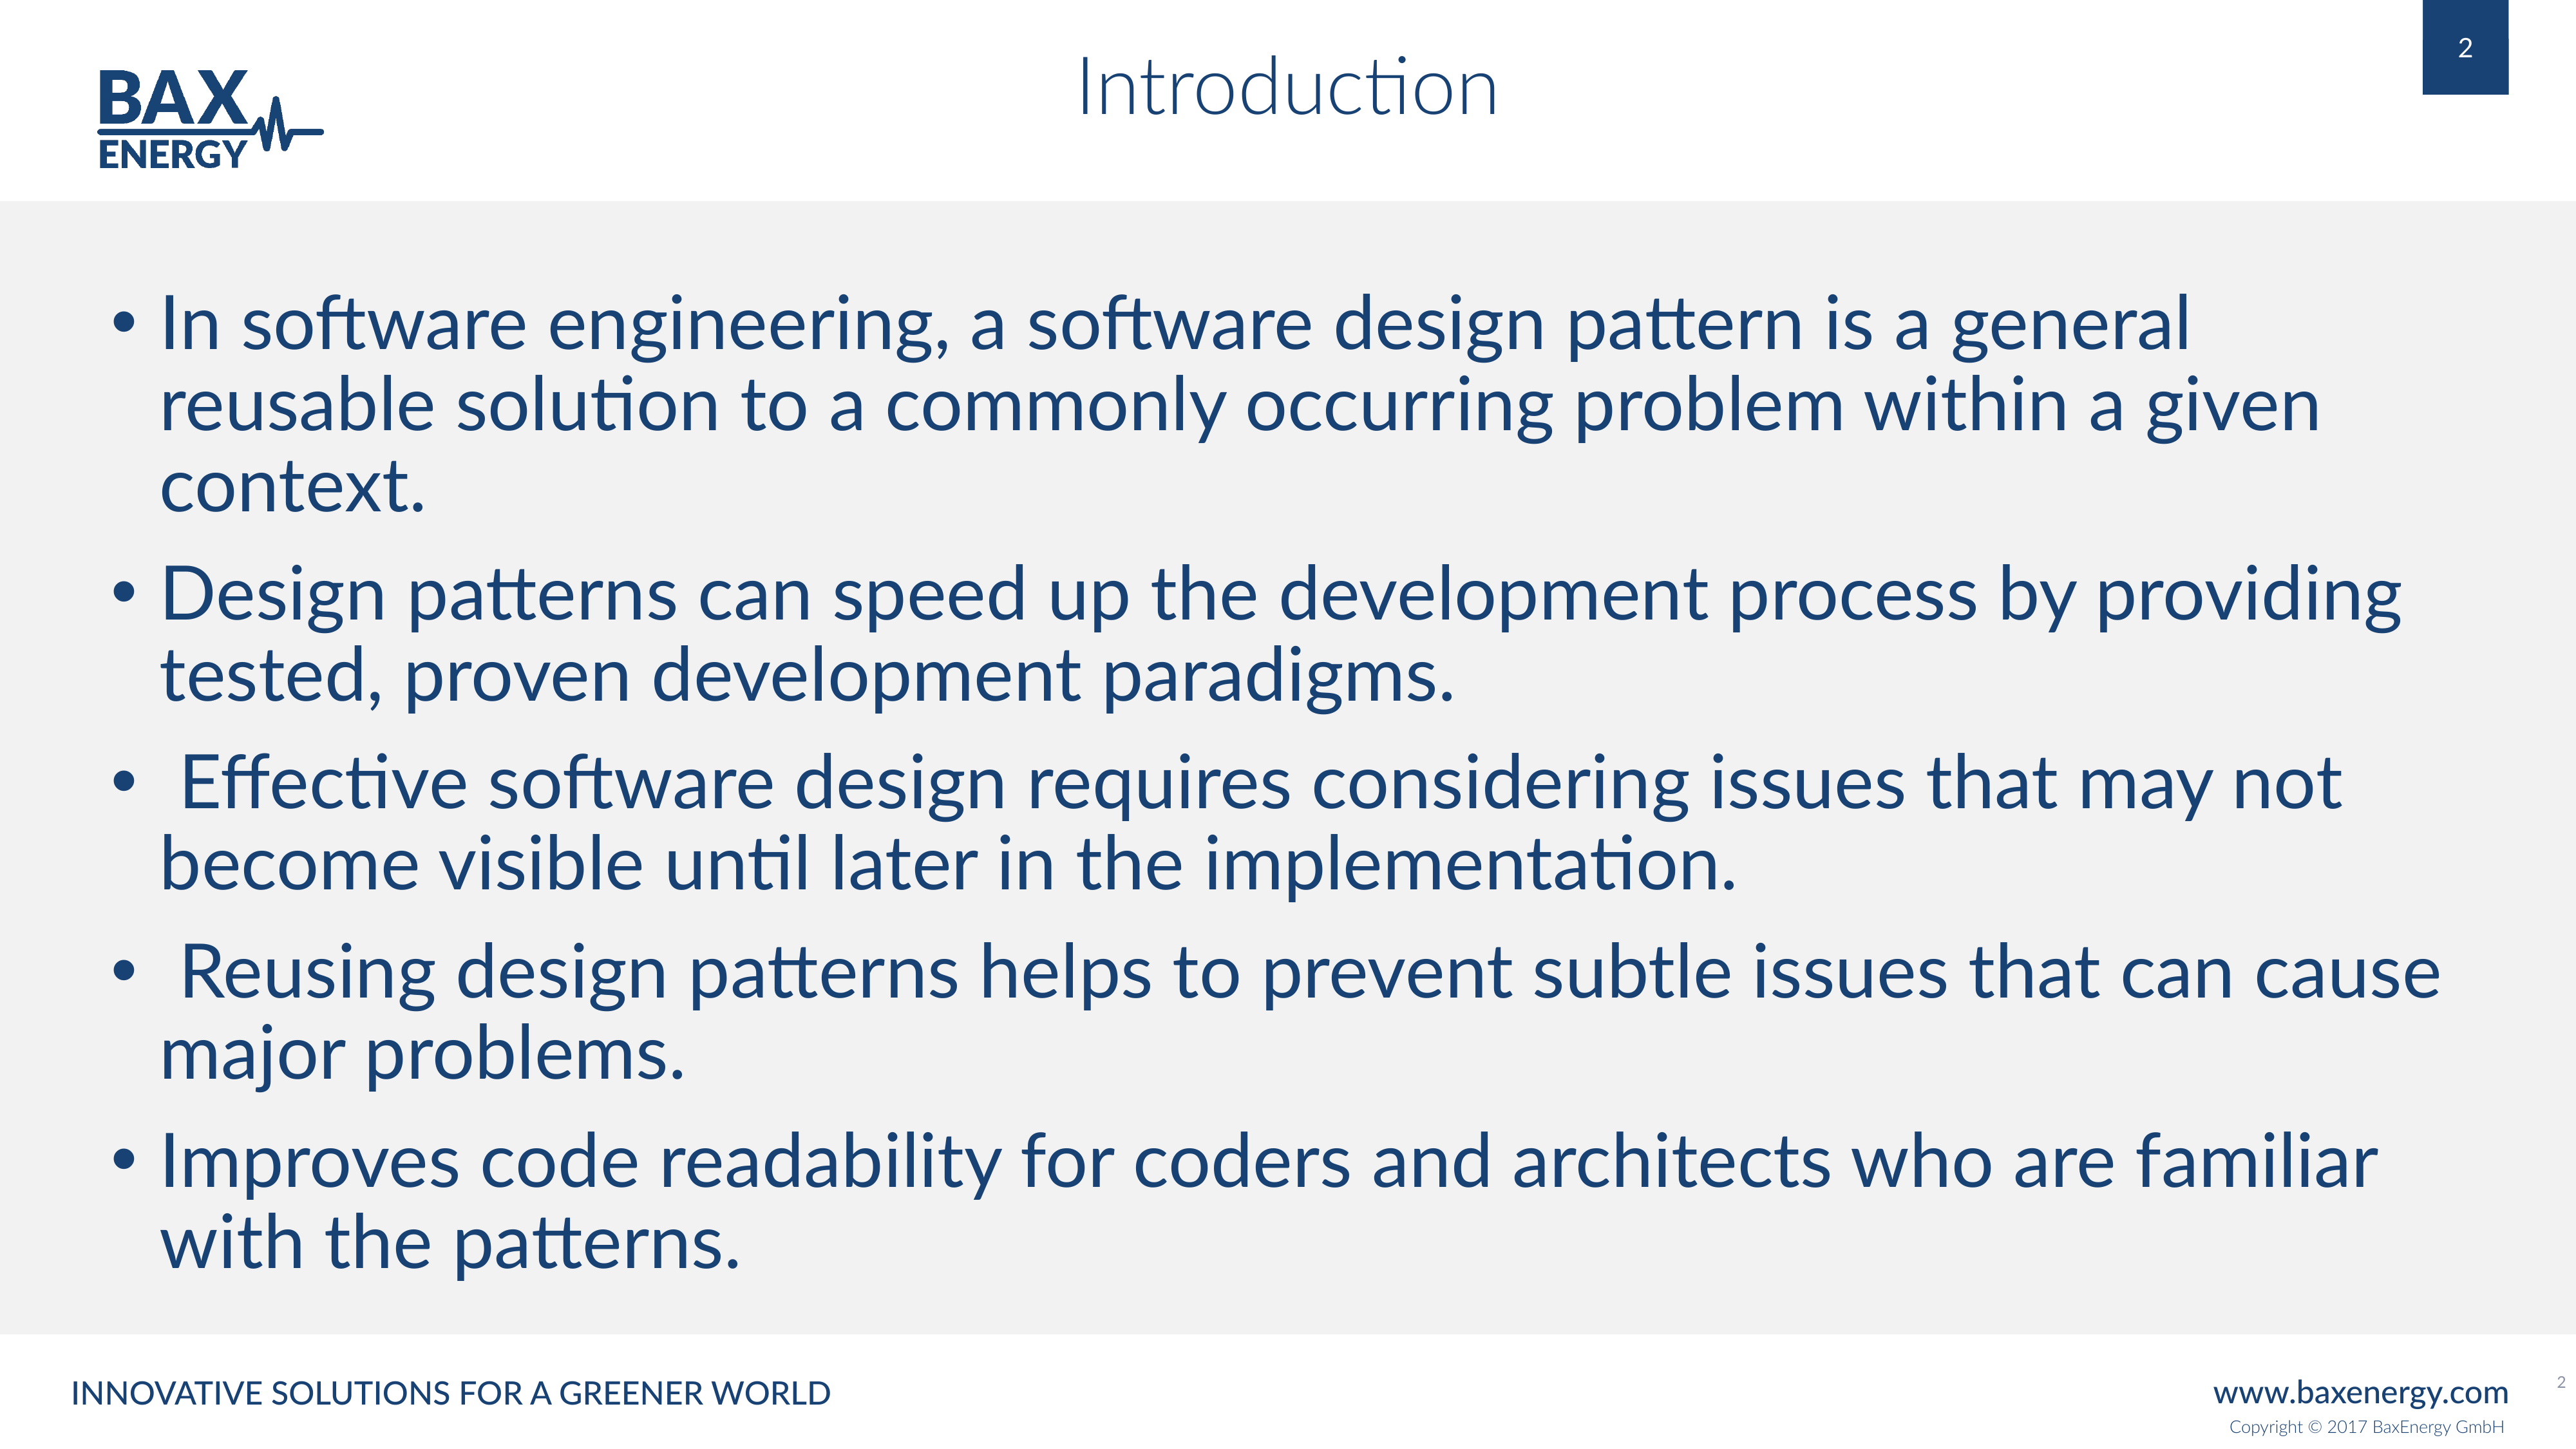

Introduction
In software engineering, a software design pattern is a general reusable solution to a commonly occurring problem within a given context.
Design patterns can speed up the development process by providing tested, proven development paradigms.
 Effective software design requires considering issues that may not become visible until later in the implementation.
 Reusing design patterns helps to prevent subtle issues that can cause major problems.
Improves code readability for coders and architects who are familiar with the patterns.
2